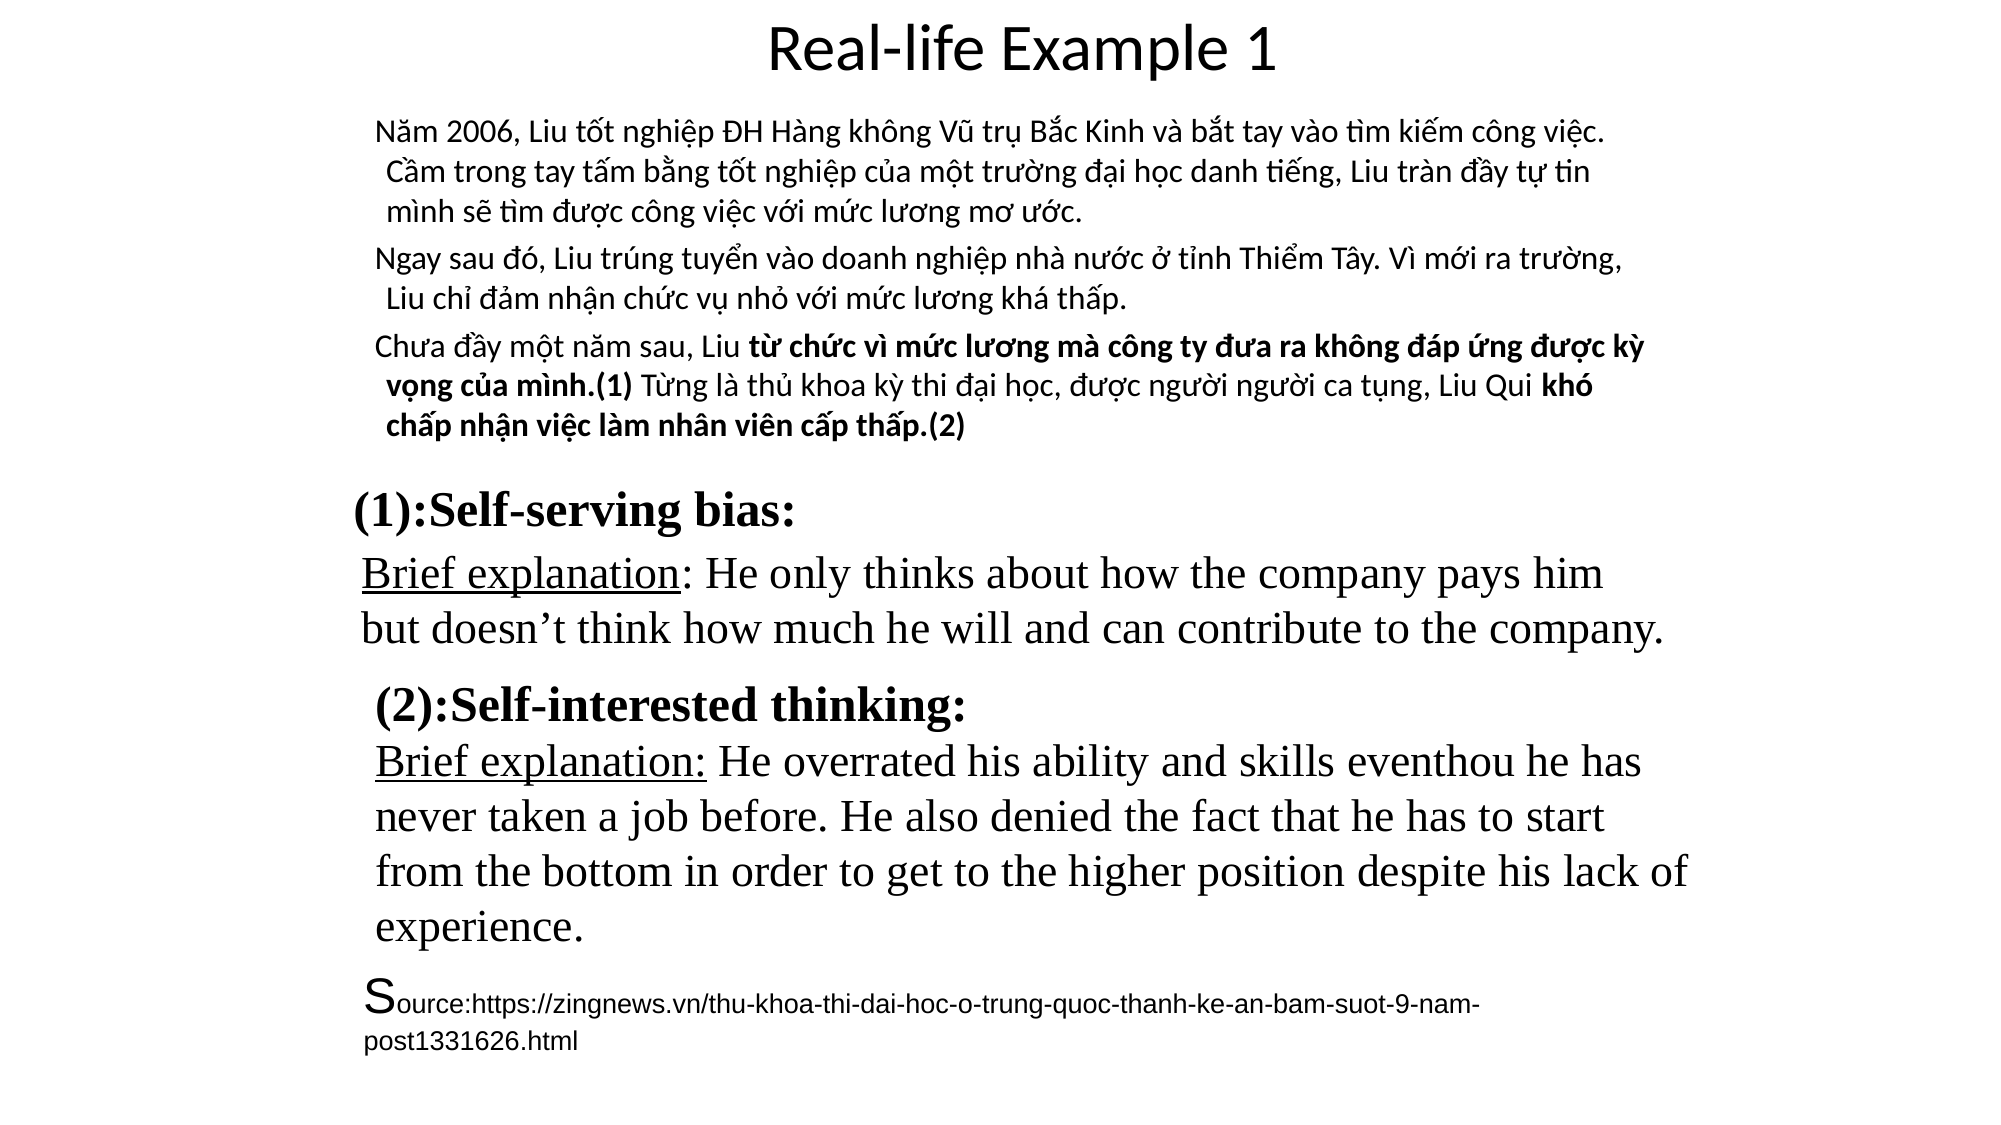

# Real-life Example 1
      Năm 2006, Liu tốt nghiệp ĐH Hàng không Vũ trụ Bắc Kinh và bắt tay vào tìm kiếm công việc. Cầm trong tay tấm bằng tốt nghiệp của một trường đại học danh tiếng, Liu tràn đầy tự tin mình sẽ tìm được công việc với mức lương mơ ước.
      Ngay sau đó, Liu trúng tuyển vào doanh nghiệp nhà nước ở tỉnh Thiểm Tây. Vì mới ra trường, Liu chỉ đảm nhận chức vụ nhỏ với mức lương khá thấp.
      Chưa đầy một năm sau, Liu từ chức vì mức lương mà công ty đưa ra không đáp ứng được kỳ vọng của mình.(1) Từng là thủ khoa kỳ thi đại học, được người người ca tụng, Liu Qui khó chấp nhận việc làm nhân viên cấp thấp.(2)

(1):Self-serving bias:

Brief explanation: He only thinks about how the company pays him but doesn’t think how much he will and can contribute to the company.

(2):Self-interested thinking:
Brief explanation: He overrated his ability and skills eventhou he has never taken a job before. He also denied the fact that he has to start from the bottom in order to get to the higher position despite his lack of experience.

Source:https://zingnews.vn/thu-khoa-thi-dai-hoc-o-trung-quoc-thanh-ke-an-bam-suot-9-nam-post1331626.html